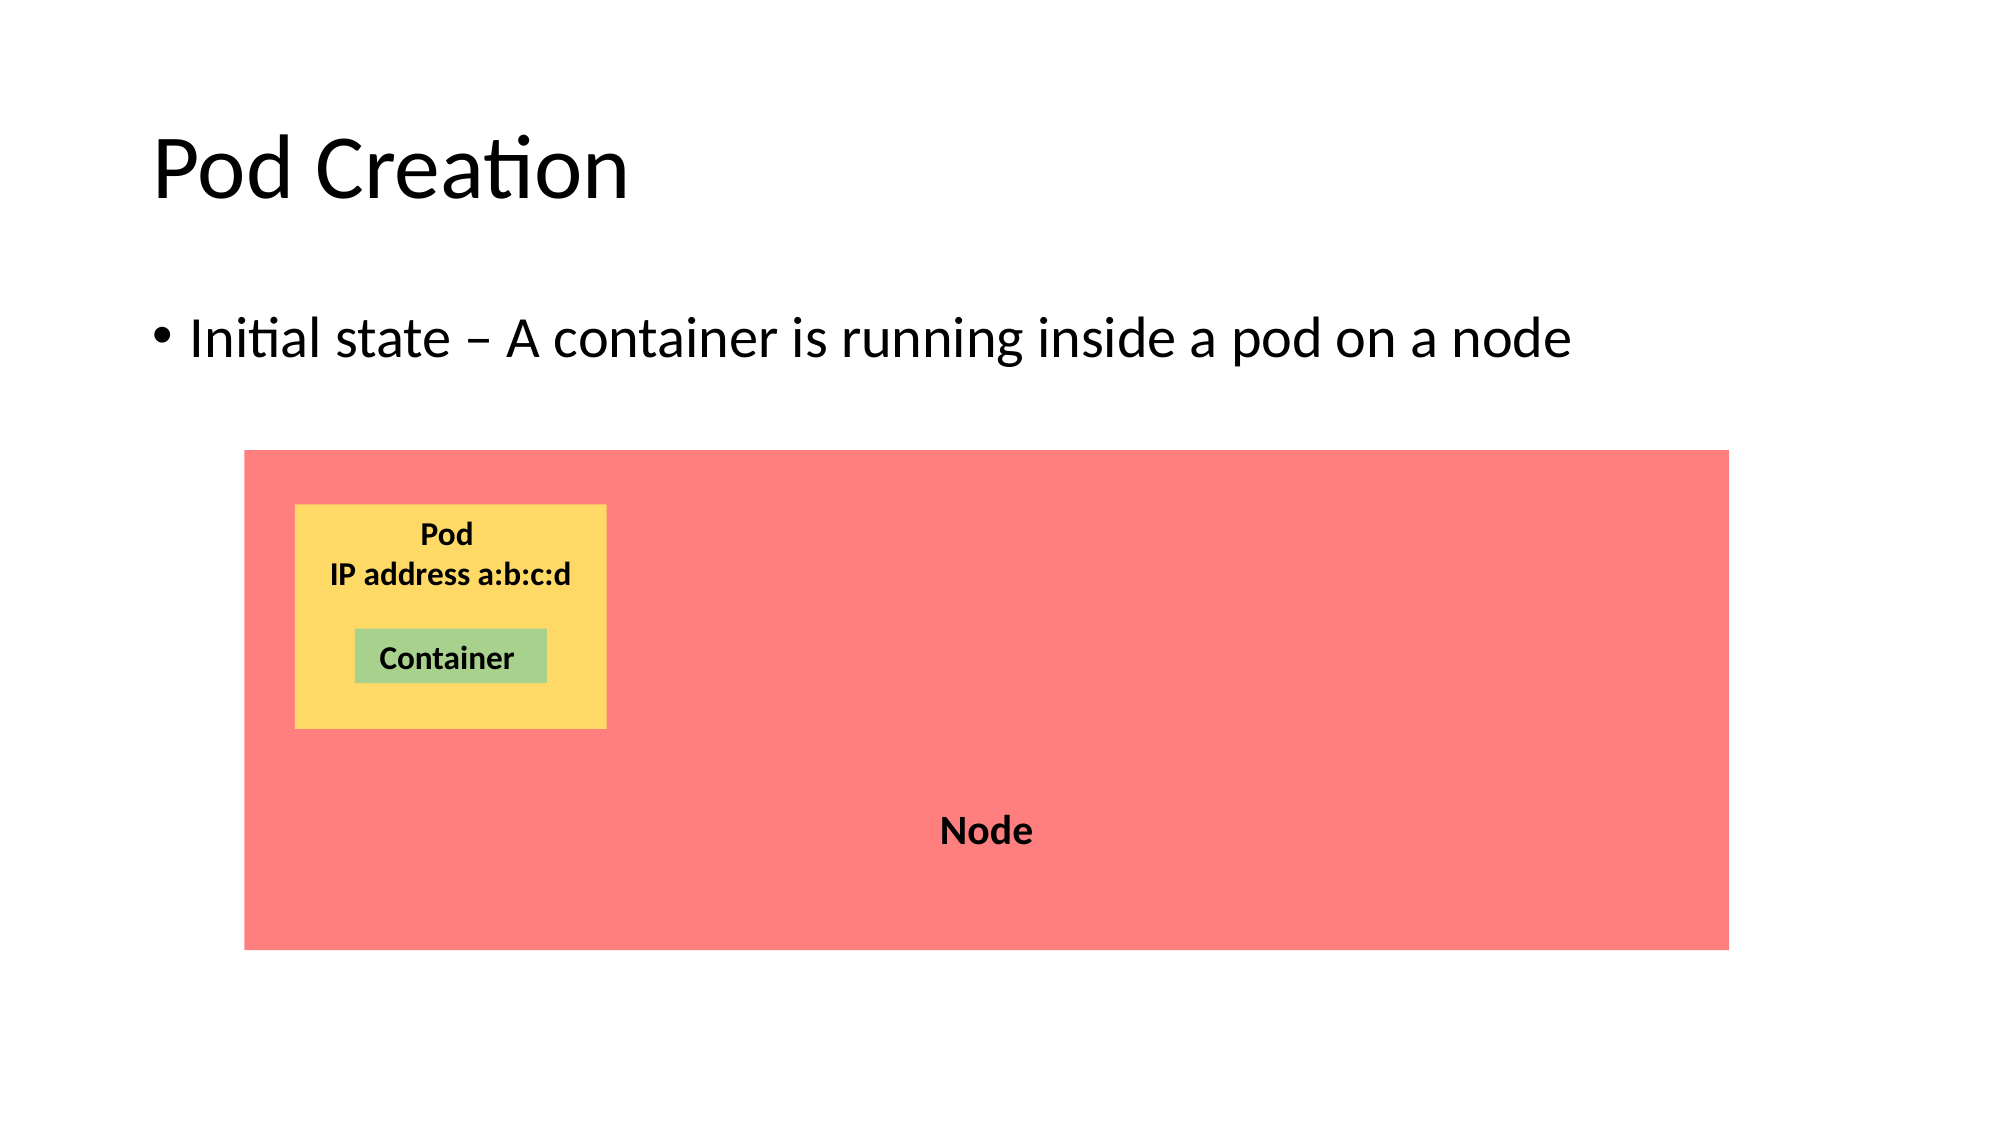

# Pod Creation
Initial state – A container is running inside a pod on a node

Node

Pod
IP address a:b:c:d

Container